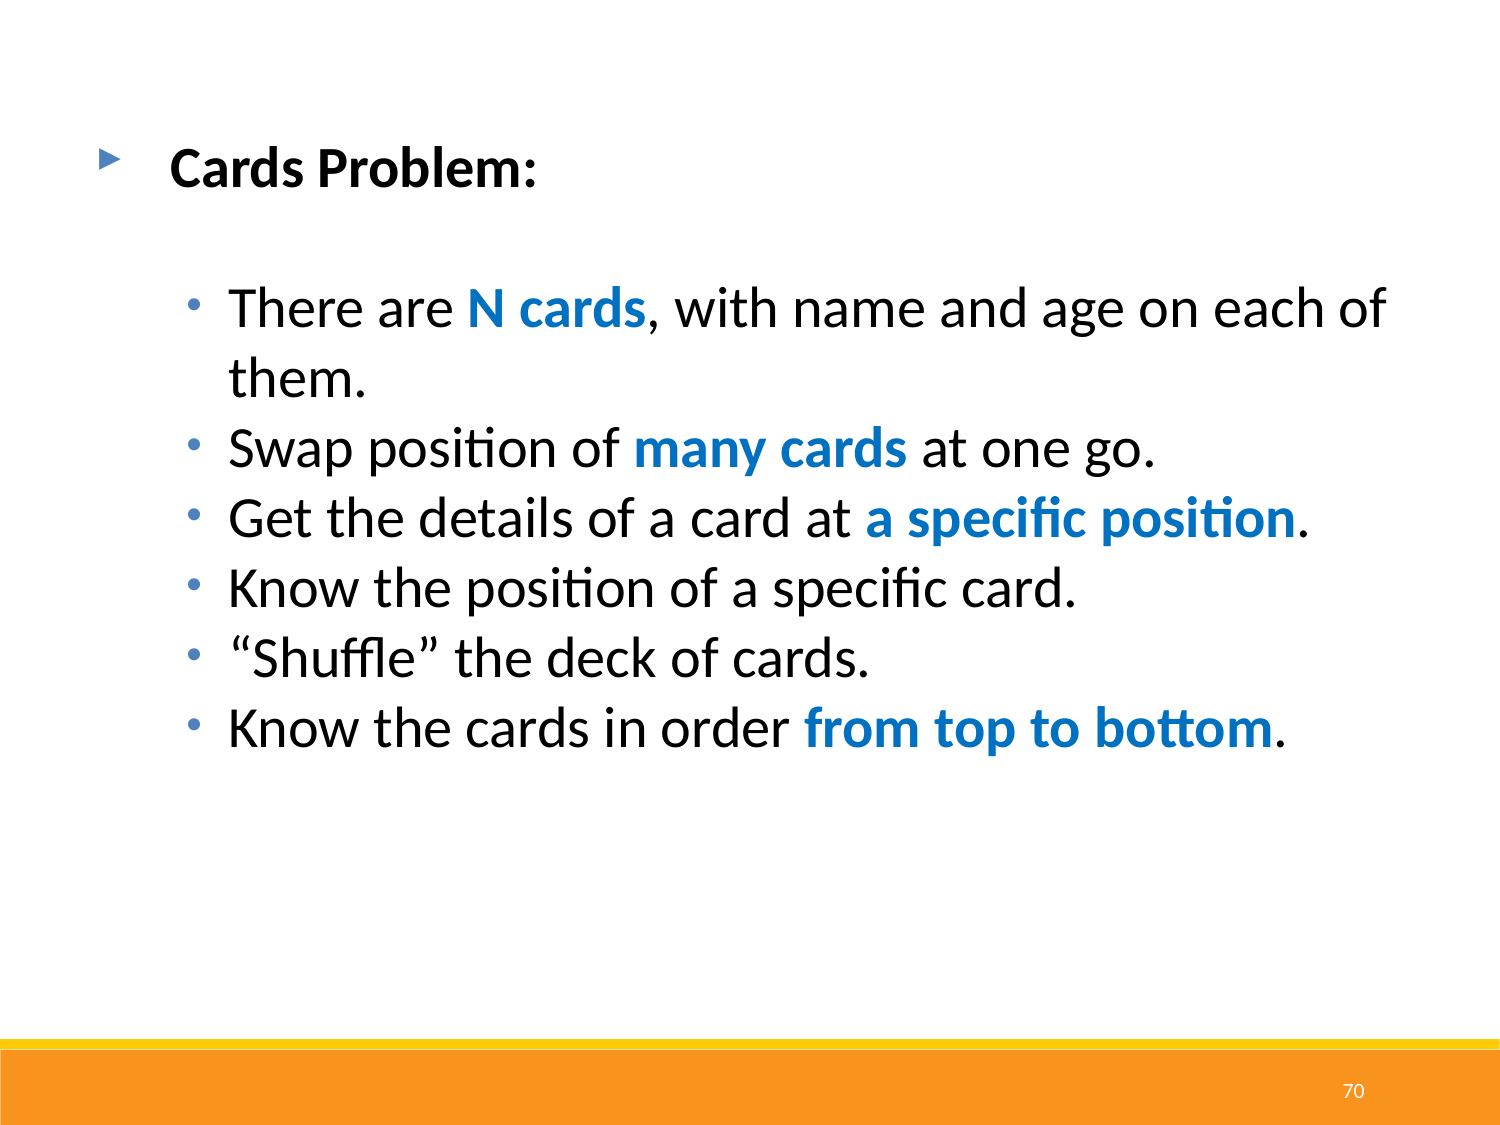

Cards Problem:

There are N cards, with name and age on each of them.
Swap position of many cards at one go.
Get the details of a card at a specific position.
Know the position of a specific card.
“Shuffle” the deck of cards.
Know the cards in order from top to bottom.

70